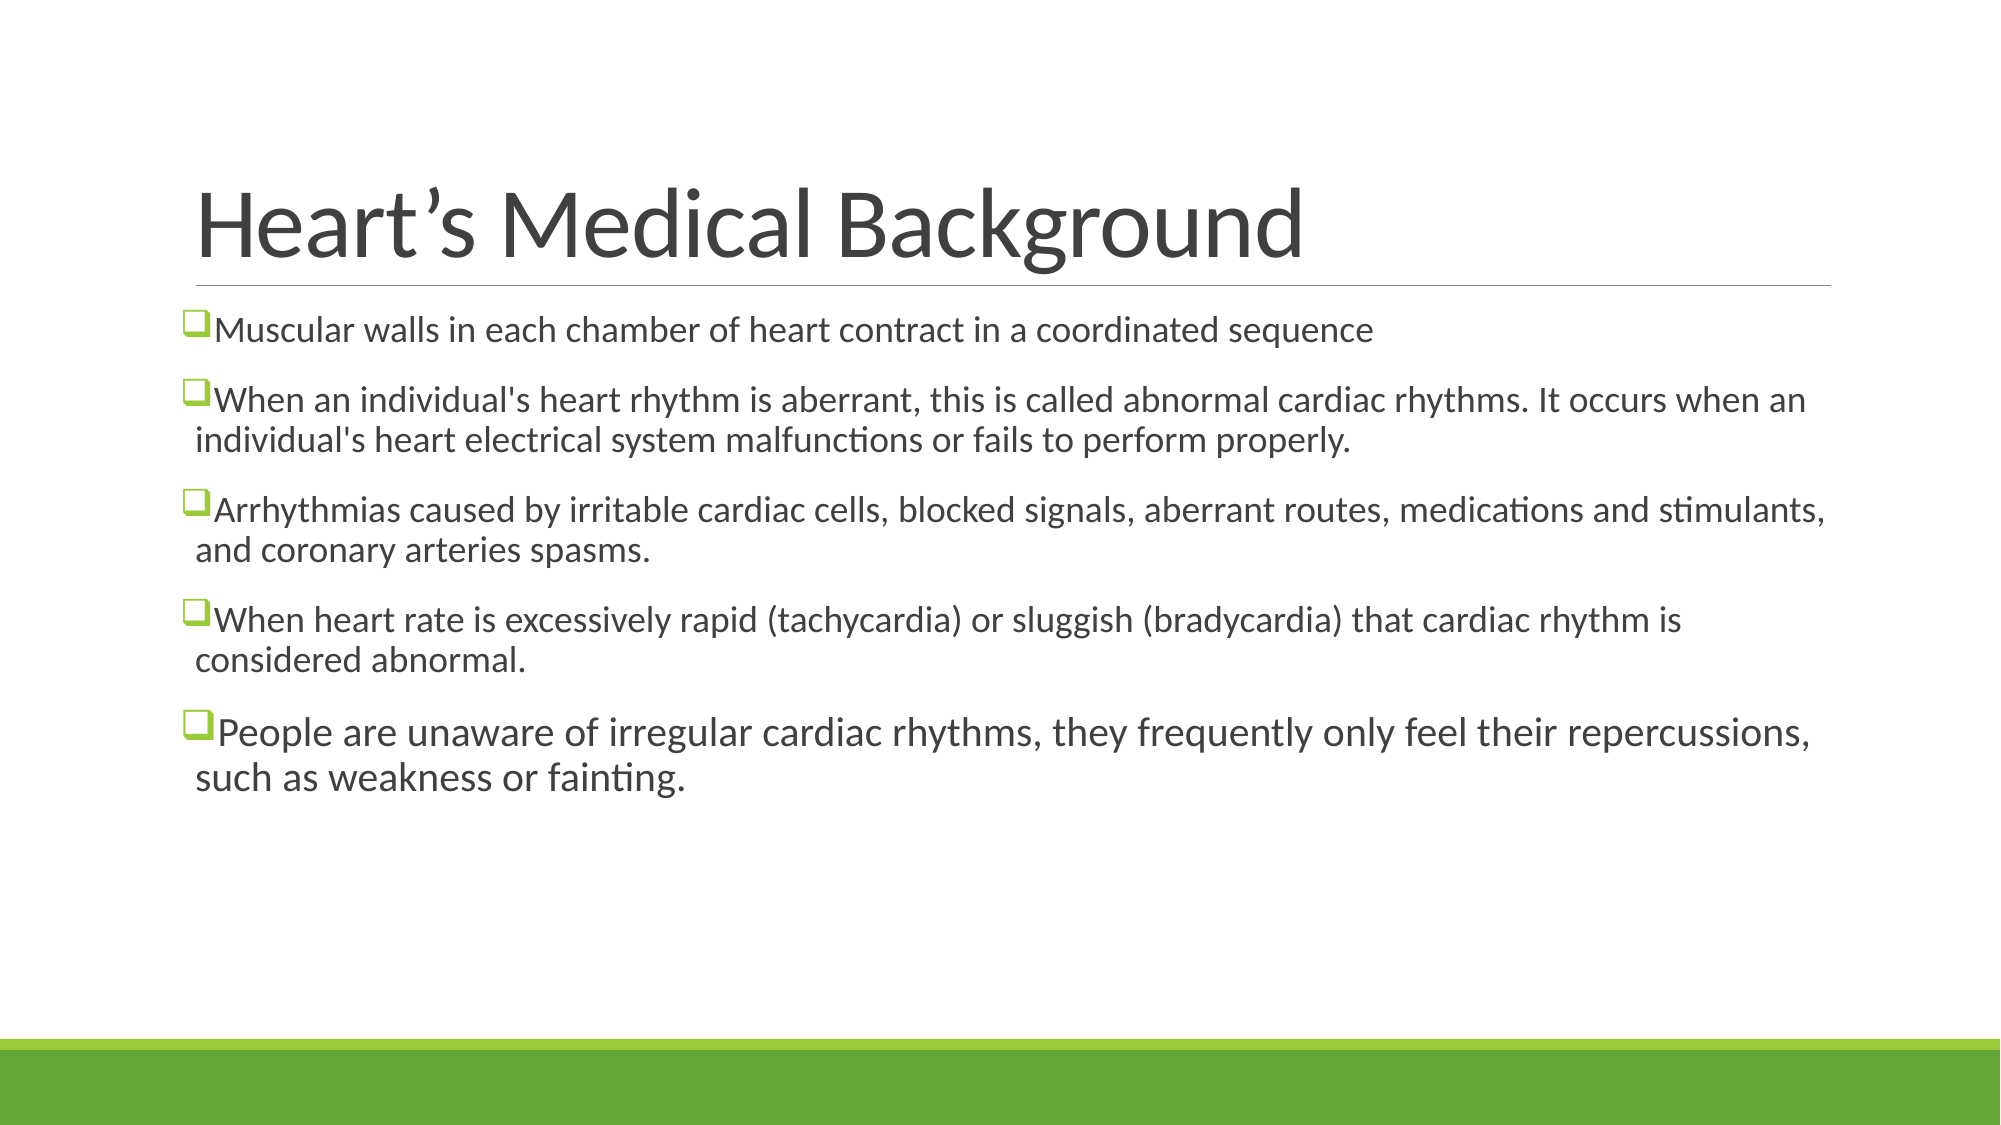

# Heart’s Medical Background
Muscular walls in each chamber of heart contract in a coordinated sequence
When an individual's heart rhythm is aberrant, this is called abnormal cardiac rhythms. It occurs when an individual's heart electrical system malfunctions or fails to perform properly.
Arrhythmias caused by irritable cardiac cells, blocked signals, aberrant routes, medications and stimulants, and coronary arteries spasms.
When heart rate is excessively rapid (tachycardia) or sluggish (bradycardia) that cardiac rhythm is considered abnormal.
People are unaware of irregular cardiac rhythms, they frequently only feel their repercussions, such as weakness or fainting.